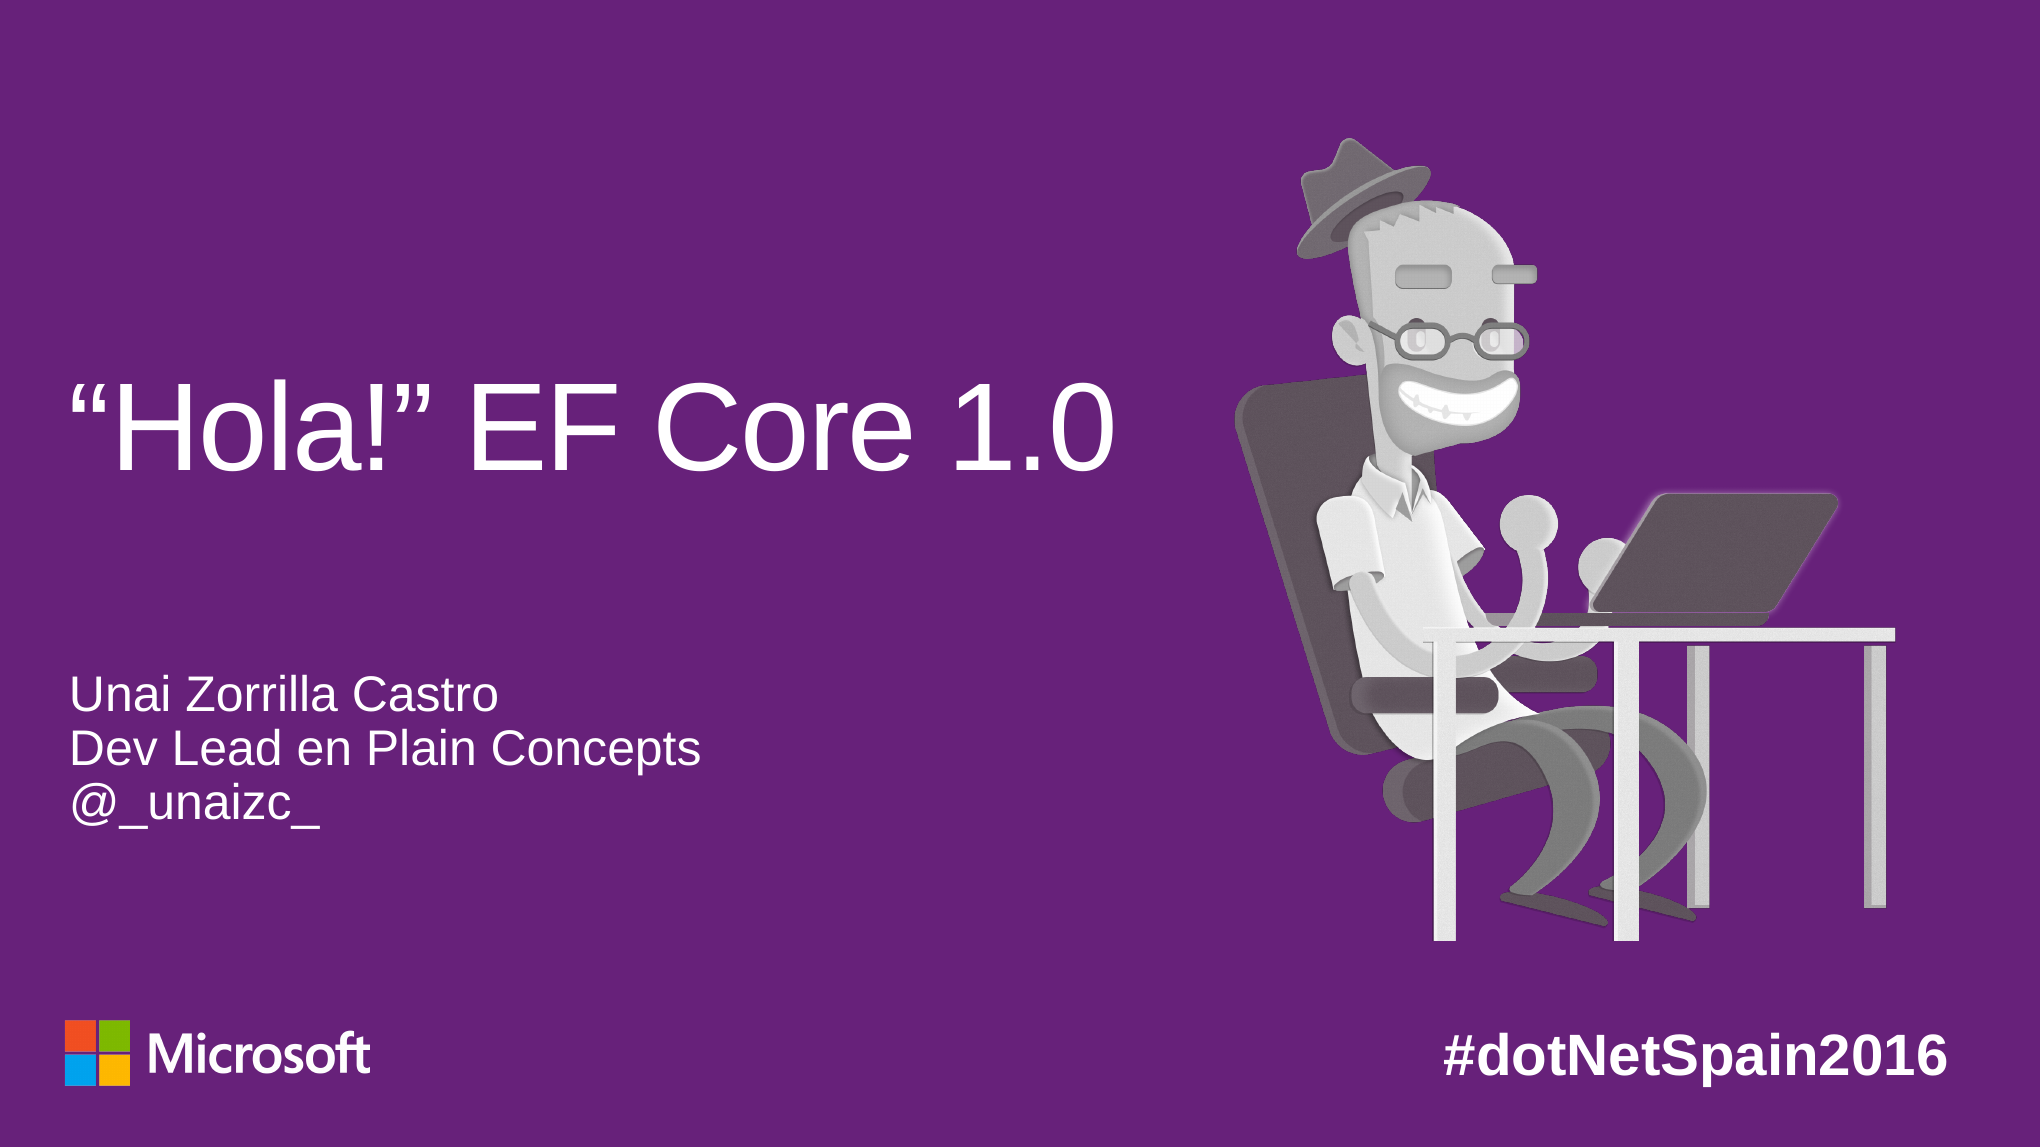

# “Hola!” EF Core 1.0
Unai Zorrilla Castro
Dev Lead en Plain Concepts
@_unaizc_